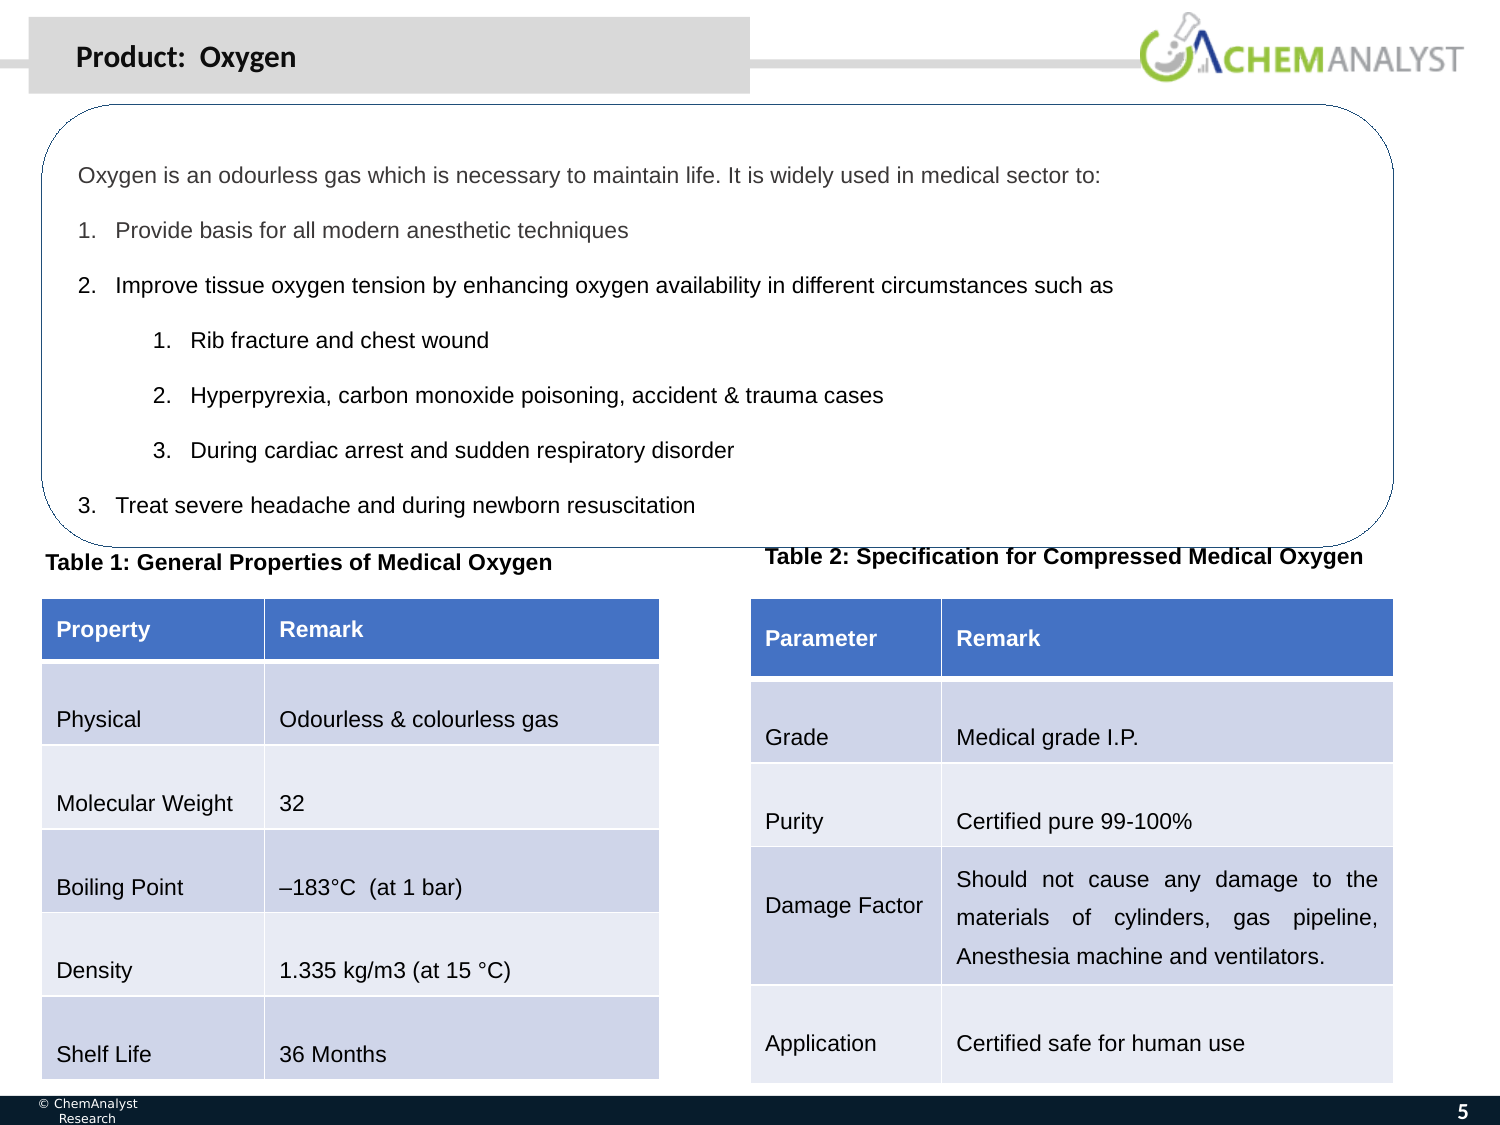

Product:  Oxygen
Oxygen is an odourless gas which is necessary to maintain life. It is widely used in medical sector to:
Provide basis for all modern anesthetic techniques
Improve tissue oxygen tension by enhancing oxygen availability in different circumstances such as
Rib fracture and chest wound
Hyperpyrexia, carbon monoxide poisoning, accident & trauma cases
During cardiac arrest and sudden respiratory disorder
Treat severe headache and during newborn resuscitation
Table 2: Specification for Compressed Medical Oxygen
Table 1: General Properties of Medical Oxygen
| Parameter | Remark |
| --- | --- |
| Grade | Medical grade I.P. |
| Purity | Certified pure 99-100% |
| Damage Factor | Should not cause any damage to the materials of cylinders, gas pipeline, Anesthesia machine and ventilators. |
| Application | Certified safe for human use |
| Property | Remark |
| --- | --- |
| Physical | Odourless & colourless gas |
| Molecular Weight | 32 |
| Boiling Point | –183°C (at 1 bar) |
| Density | 1.335 kg/m3 (at 15 °C) |
| Shelf Life | 36 Months |